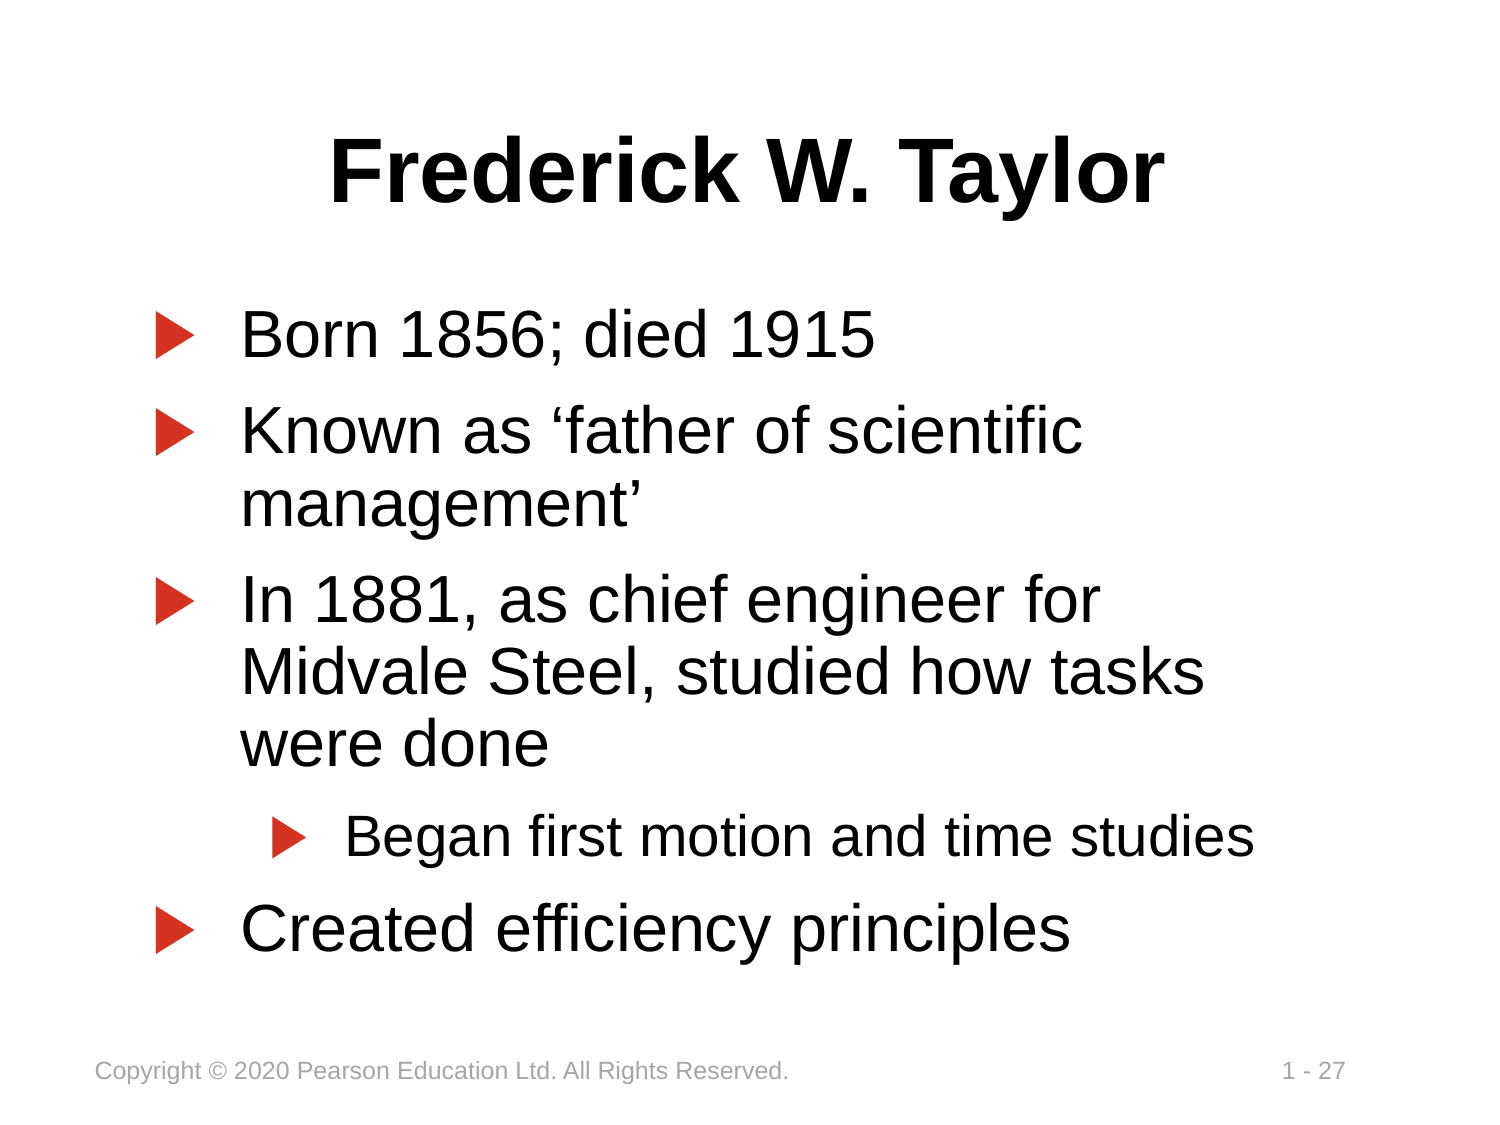

# Frederick W. Taylor
Born 1856; died 1915
Known as ‘father of scientific management’
In 1881, as chief engineer for Midvale Steel, studied how tasks were done
Began first motion and time studies
Created efficiency principles